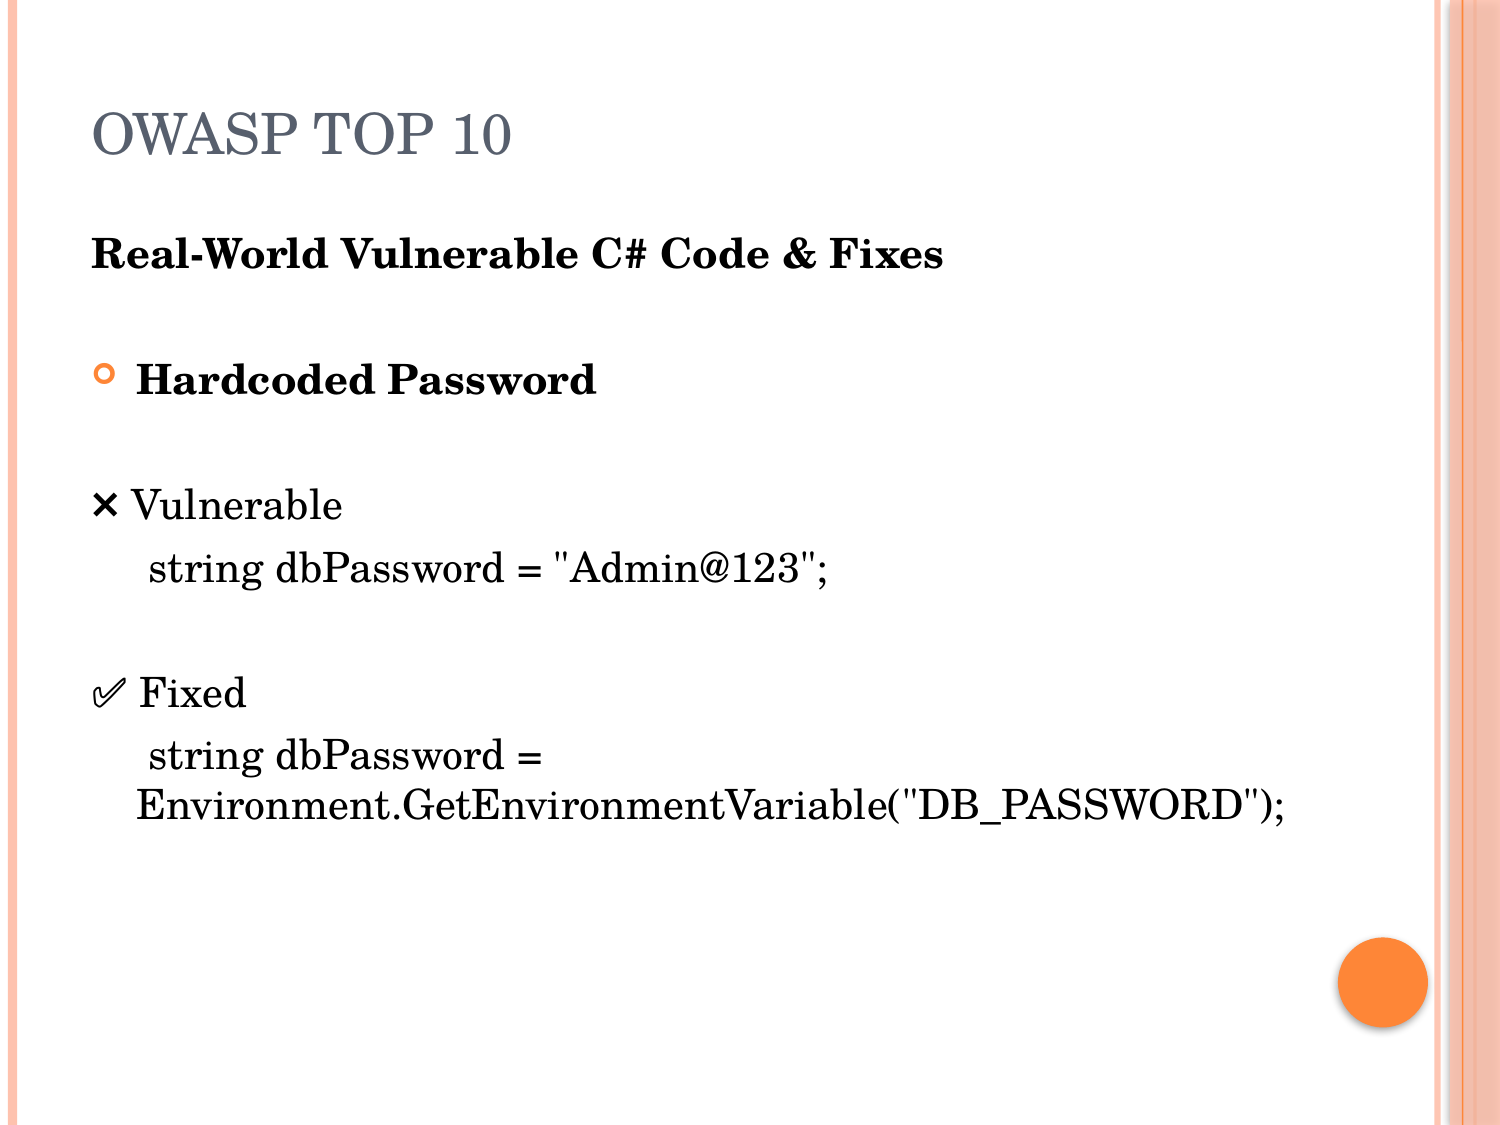

# OWASP Top 10
Real-World Vulnerable C# Code & Fixes

Hardcoded Password

❌ Vulnerable
     string dbPassword = "Admin@123";

✅ Fixed
     string dbPassword = Environment.GetEnvironmentVariable("DB_PASSWORD");